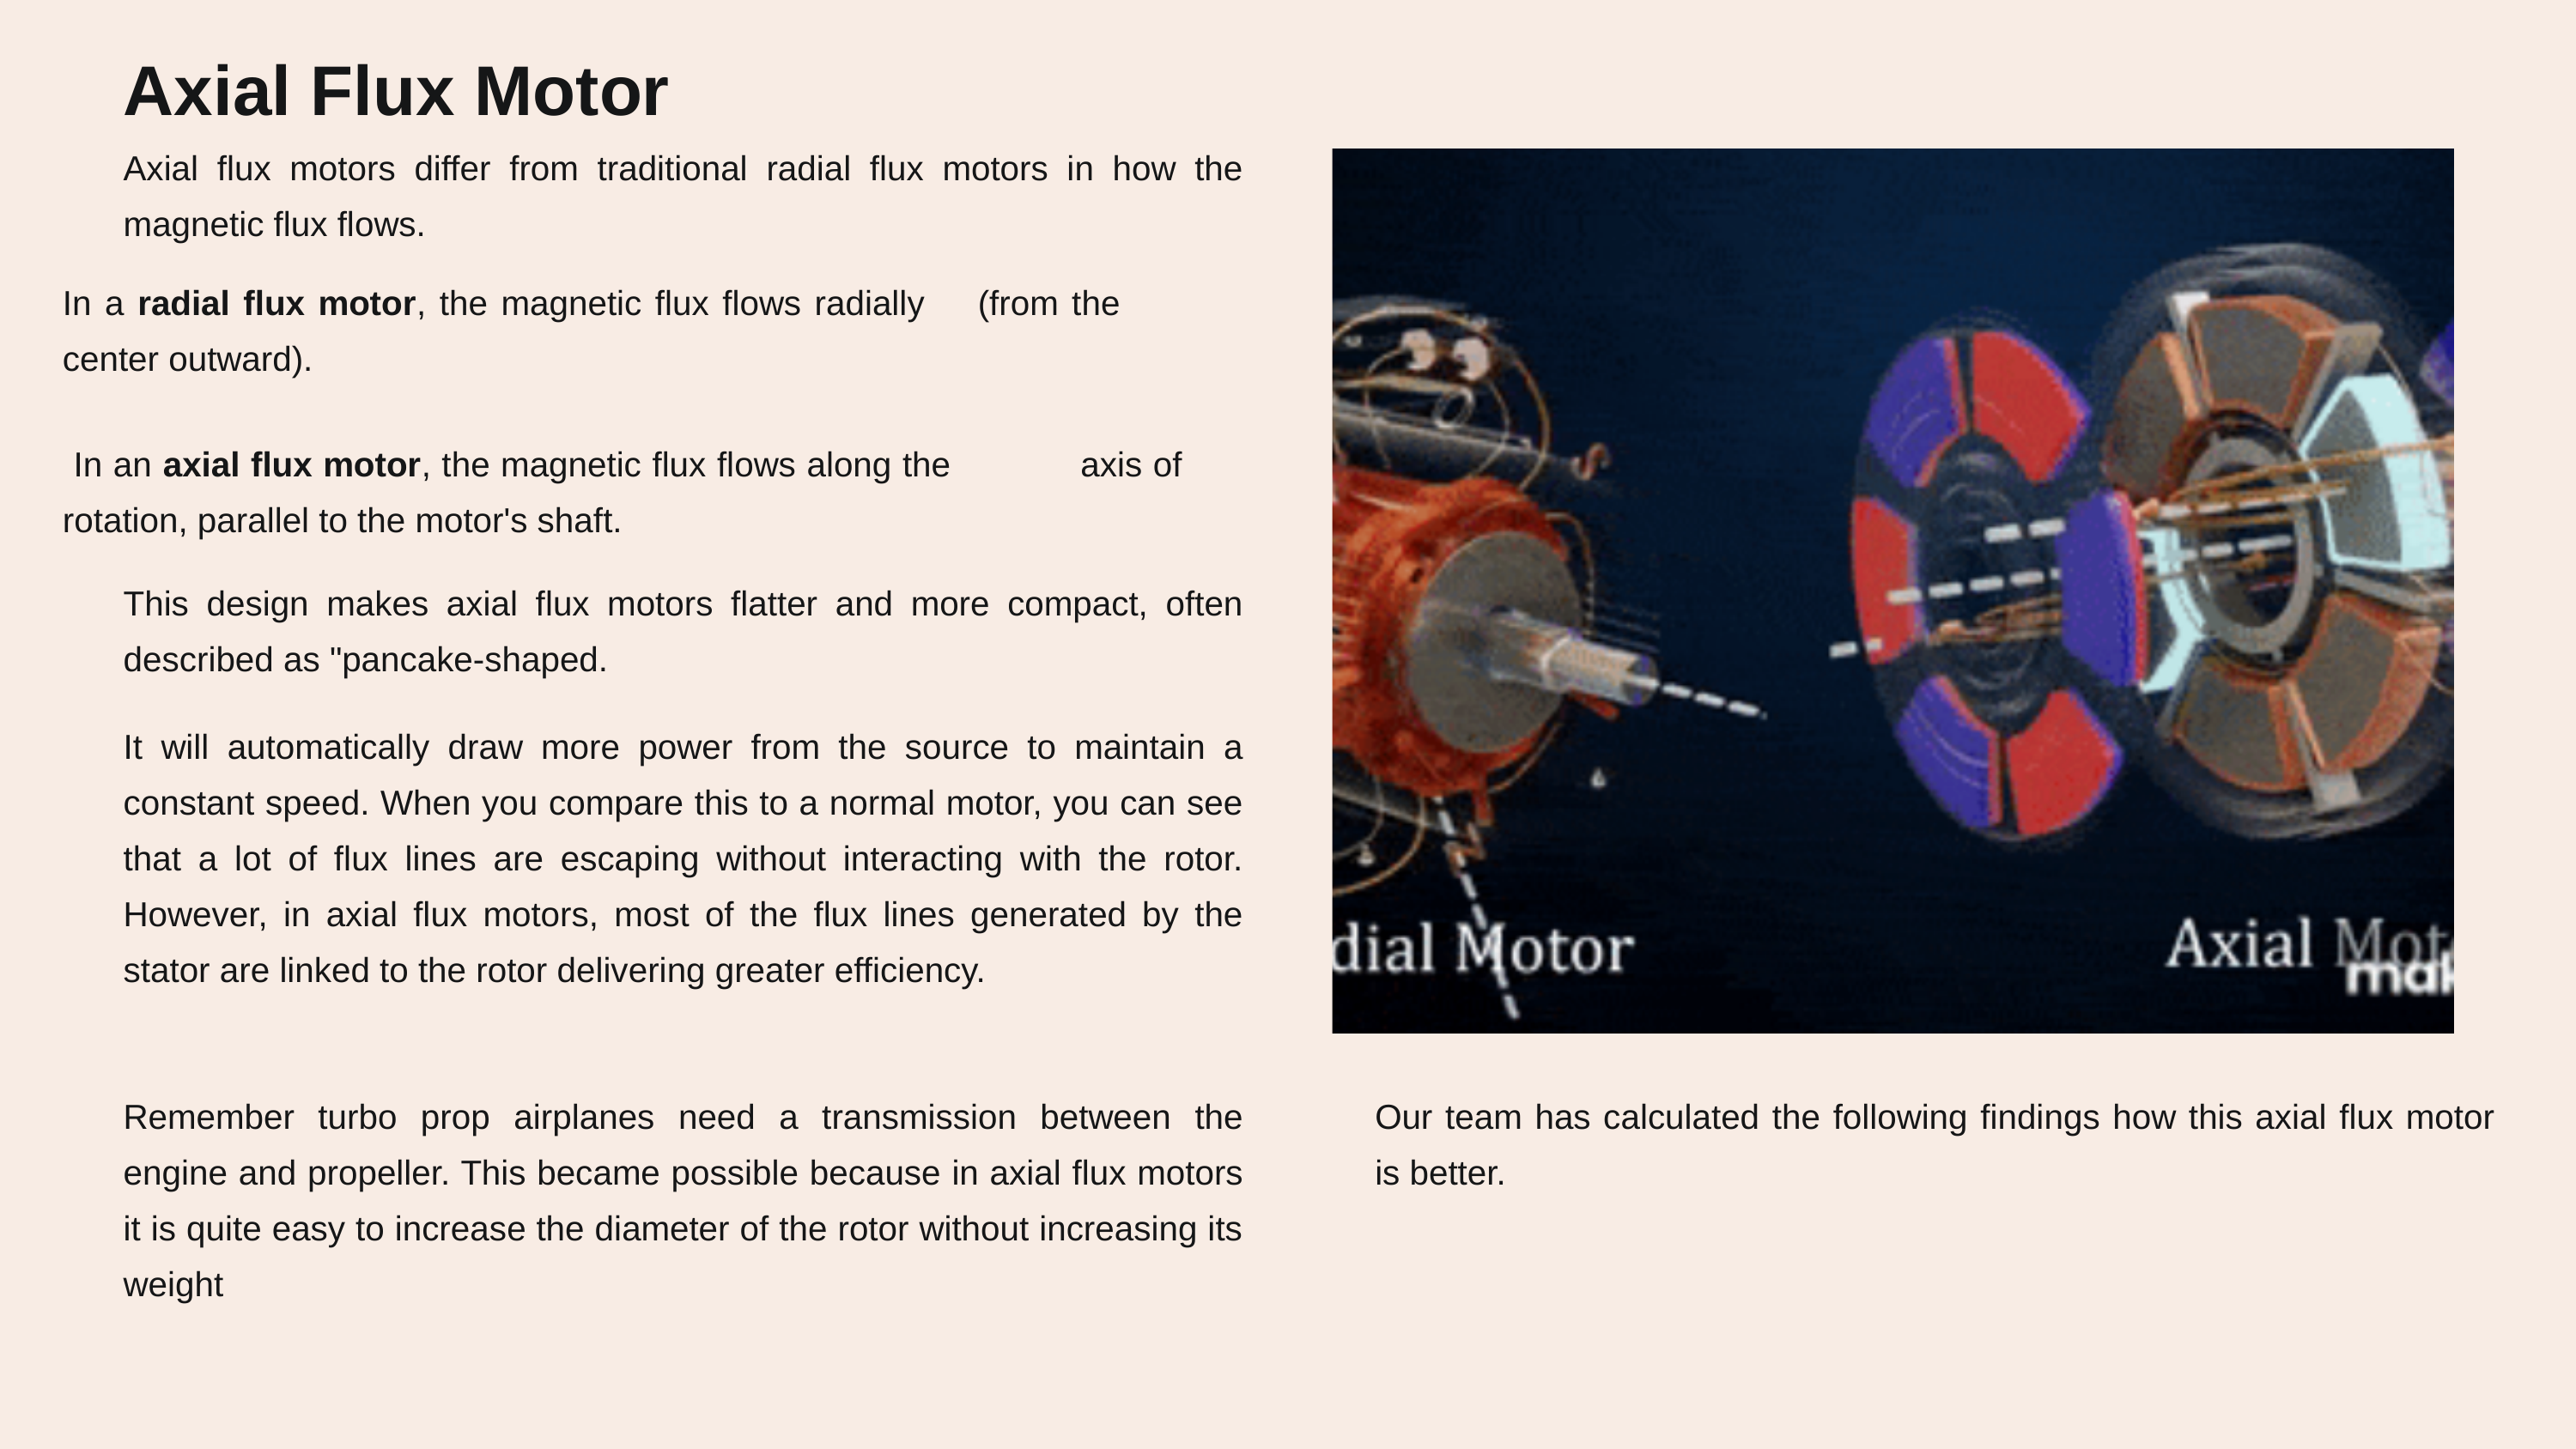

Axial Flux Motor
Axial flux motors differ from traditional radial flux motors in how the magnetic flux flows.

In a radial flux motor, the magnetic flux flows radially    (from the center outward).
 In an axial flux motor, the magnetic flux flows along the            axis of rotation, parallel to the motor's shaft.
This design makes axial flux motors flatter and more compact, often described as "pancake-shaped.
It will automatically draw more power from the source to maintain a constant speed. When you compare this to a normal motor, you can see that a lot of flux lines are escaping without interacting with the rotor. However, in axial flux motors, most of the flux lines generated by the stator are linked to the rotor delivering greater efficiency.
Remember turbo prop airplanes need a transmission between the engine and propeller. This became possible because in axial flux motors it is quite easy to increase the diameter of the rotor without increasing its weight
Our team has calculated the following findings how this axial flux motor is better.